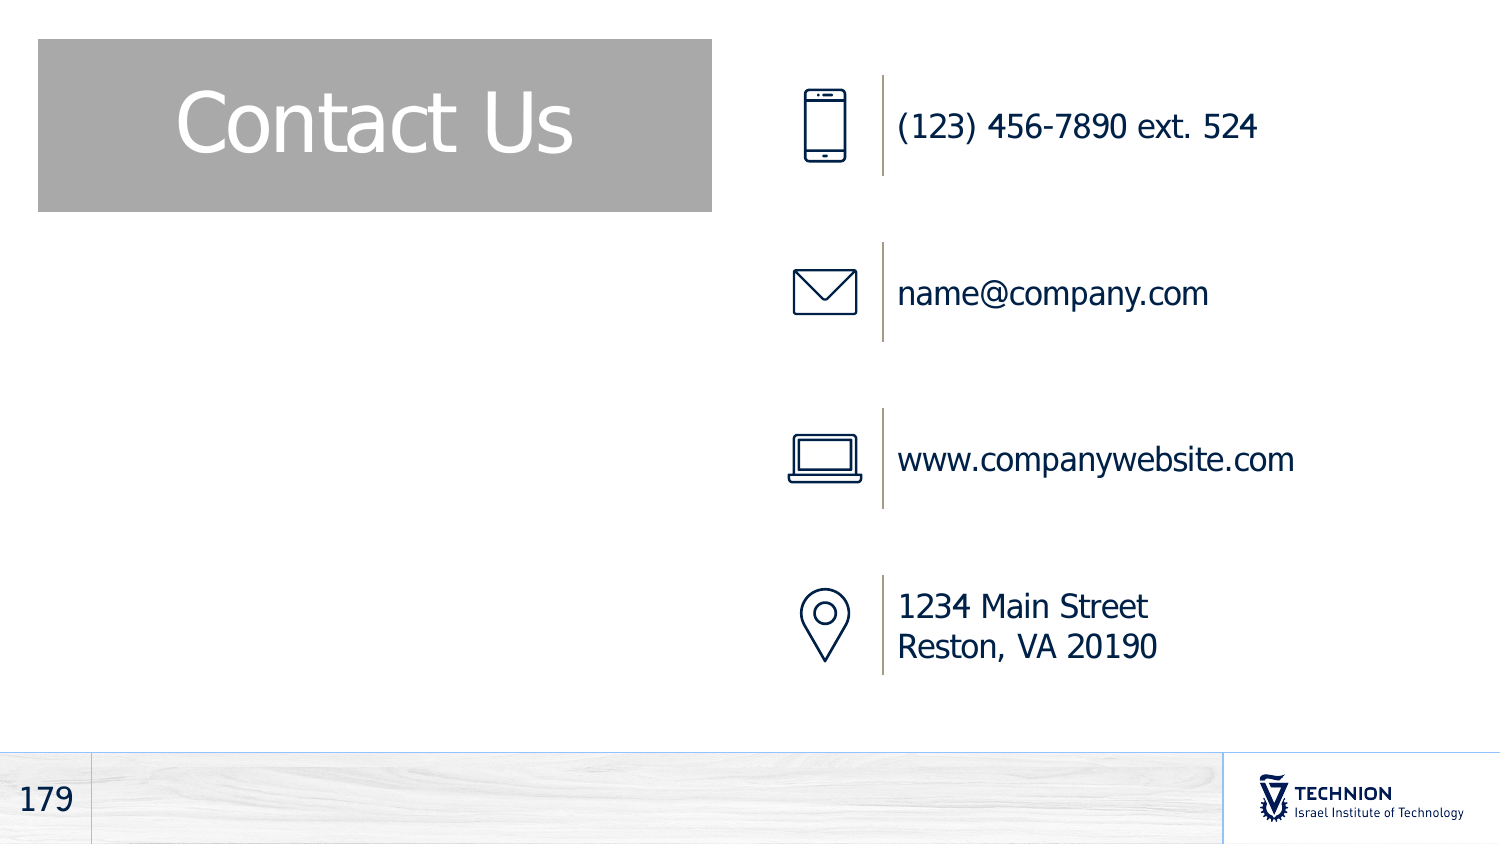

Contact Us
(123) 456-7890 ext. 524

name@company.com

www.companywebsite.com

1234 Main Street
Reston, VA 20190

179